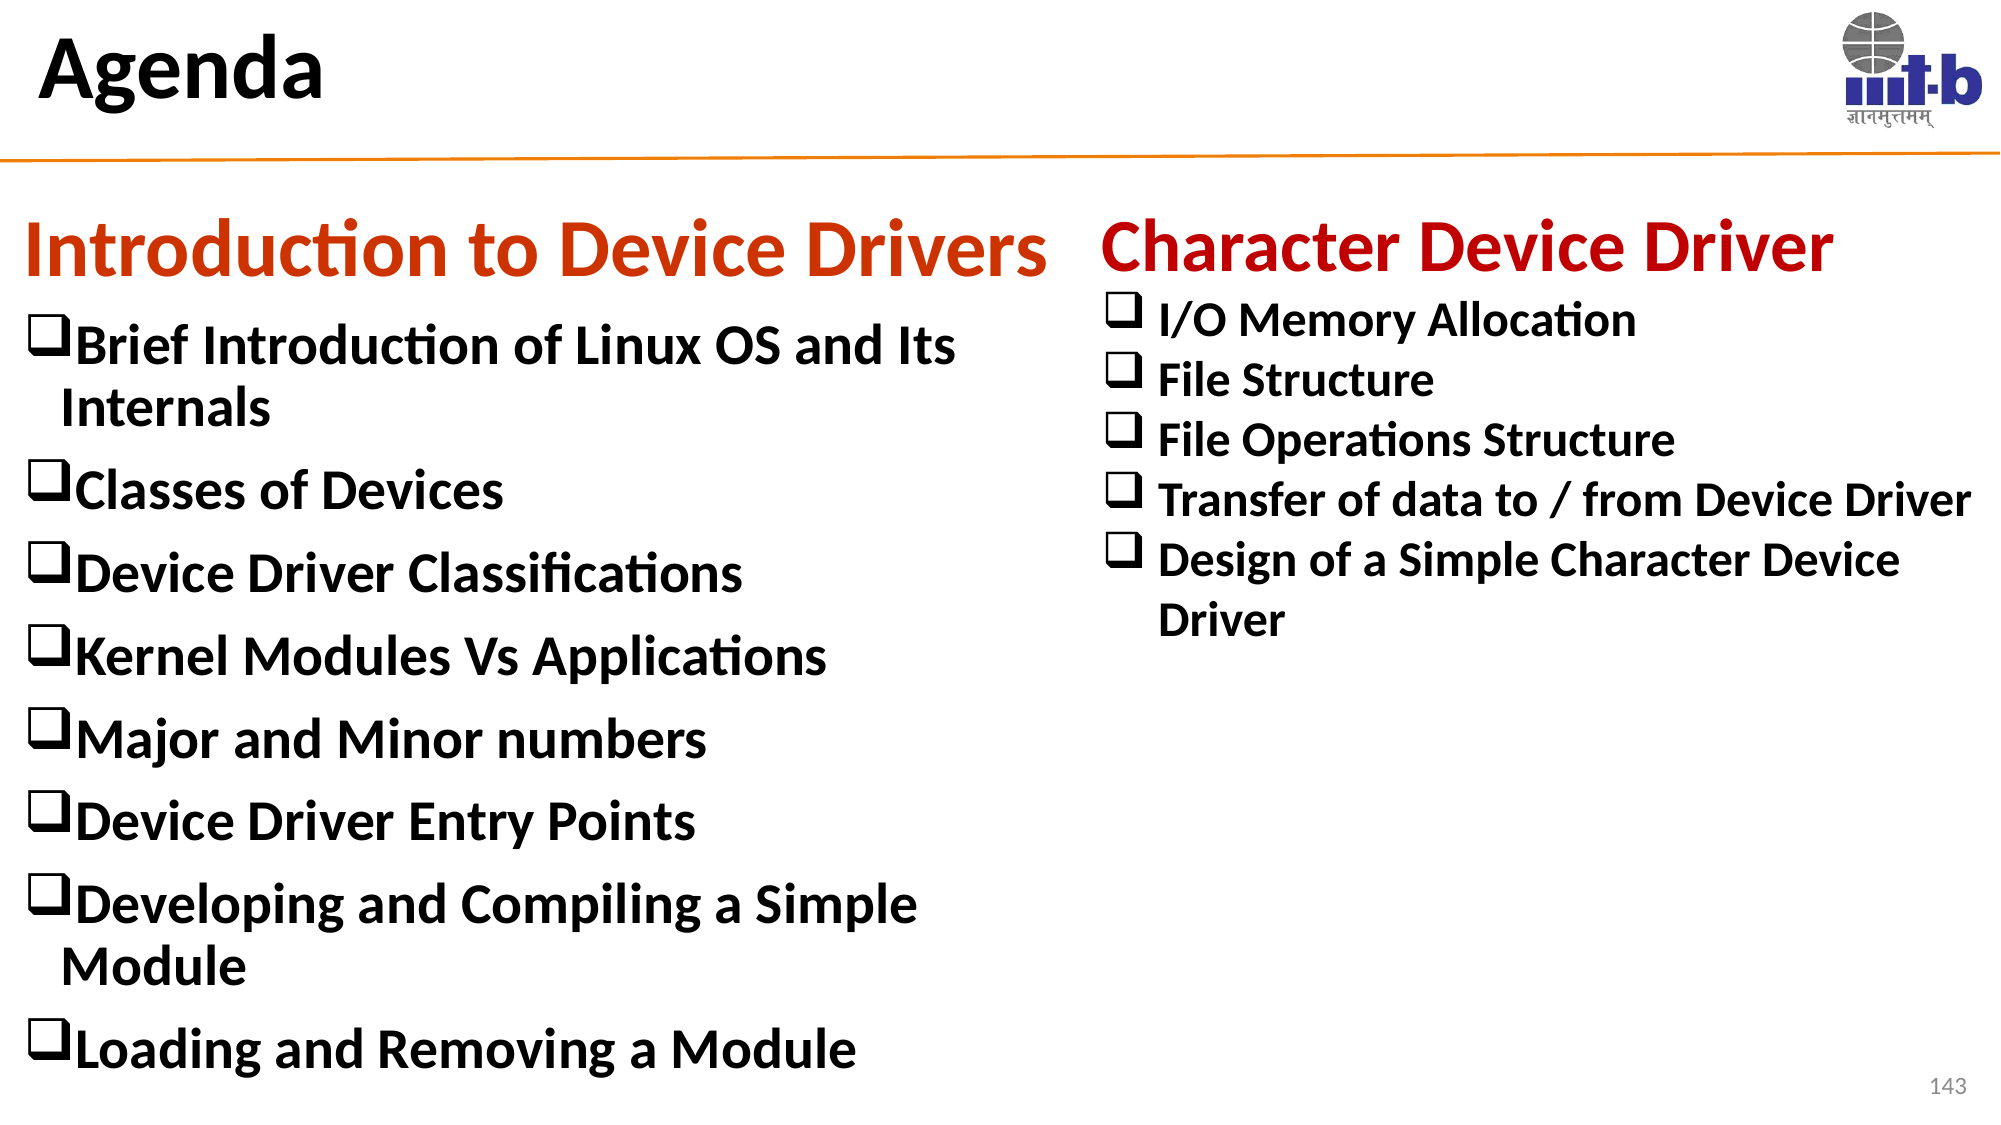

# Agenda
Character Device Driver
I/O Memory Allocation
File Structure
File Operations Structure
Transfer of data to / from Device Driver
Design of a Simple Character Device Driver
Introduction to Device Drivers
Brief Introduction of Linux OS and Its Internals
Classes of Devices
Device Driver Classifications
Kernel Modules Vs Applications
Major and Minor numbers
Device Driver Entry Points
Developing and Compiling a Simple Module
Loading and Removing a Module

143